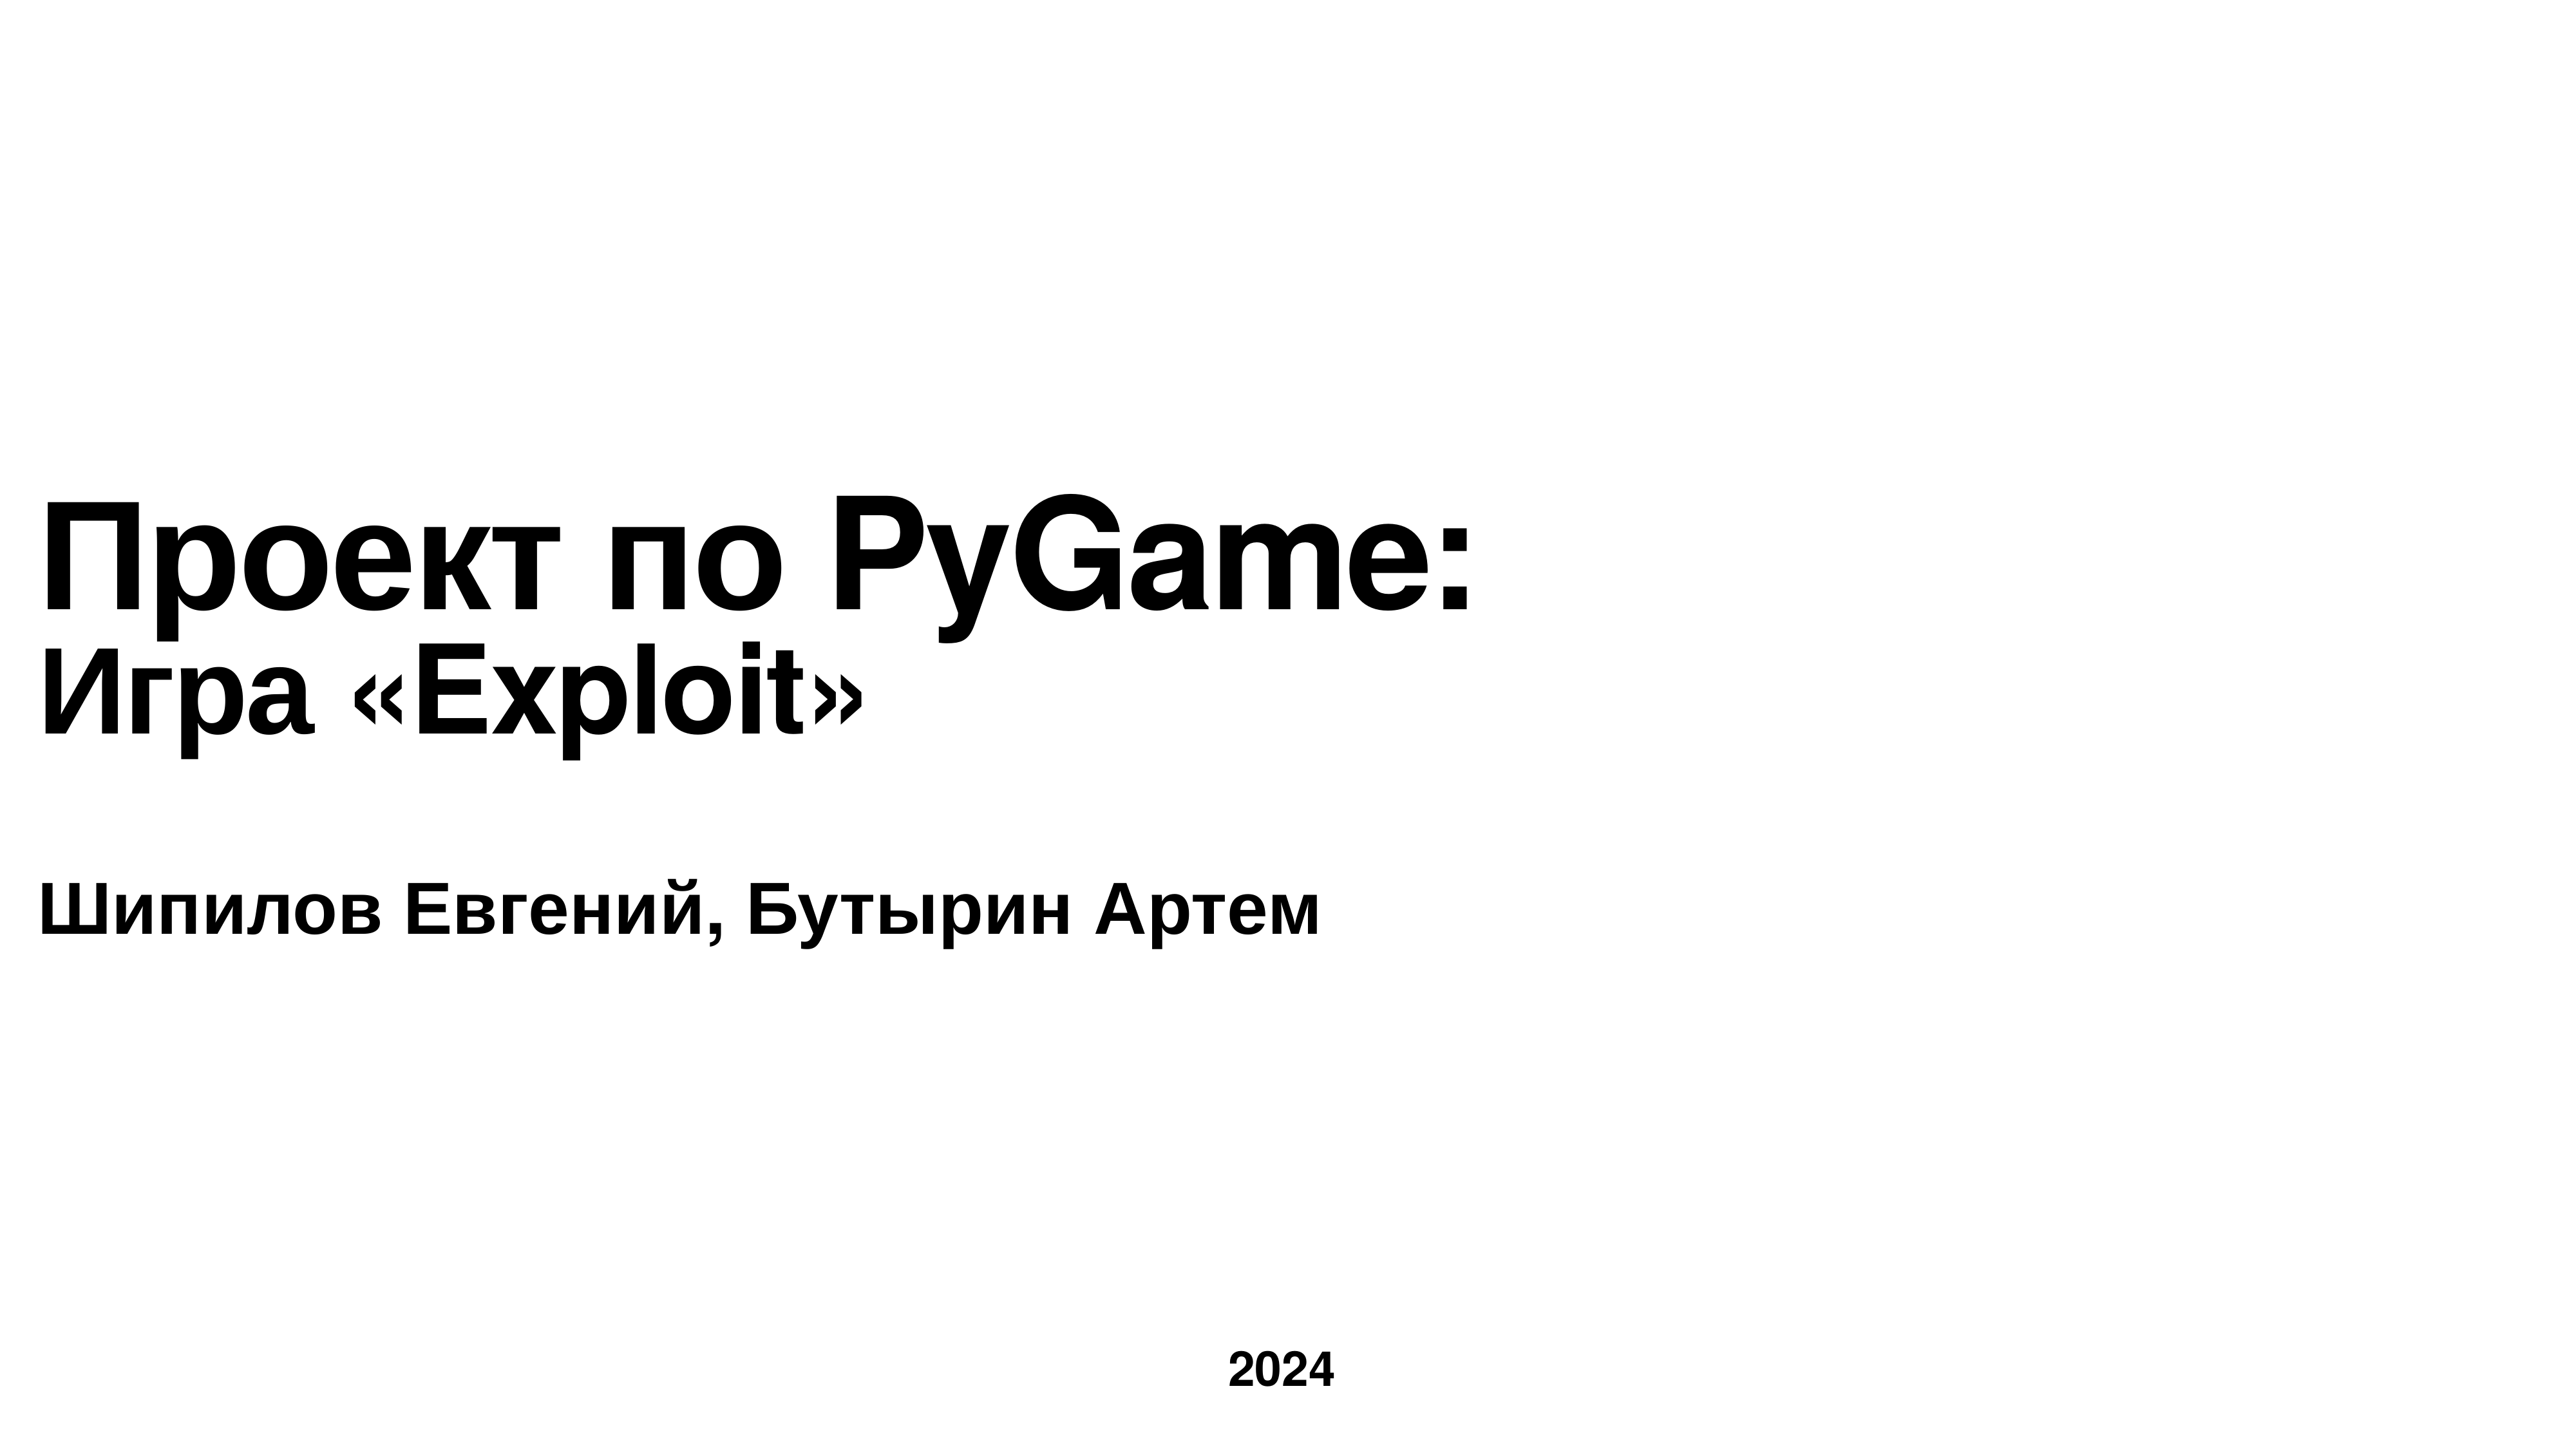

# Проект по PyGame:
Игра «Exploit»
Шипилов Евгений, Бутырин Артем
2024